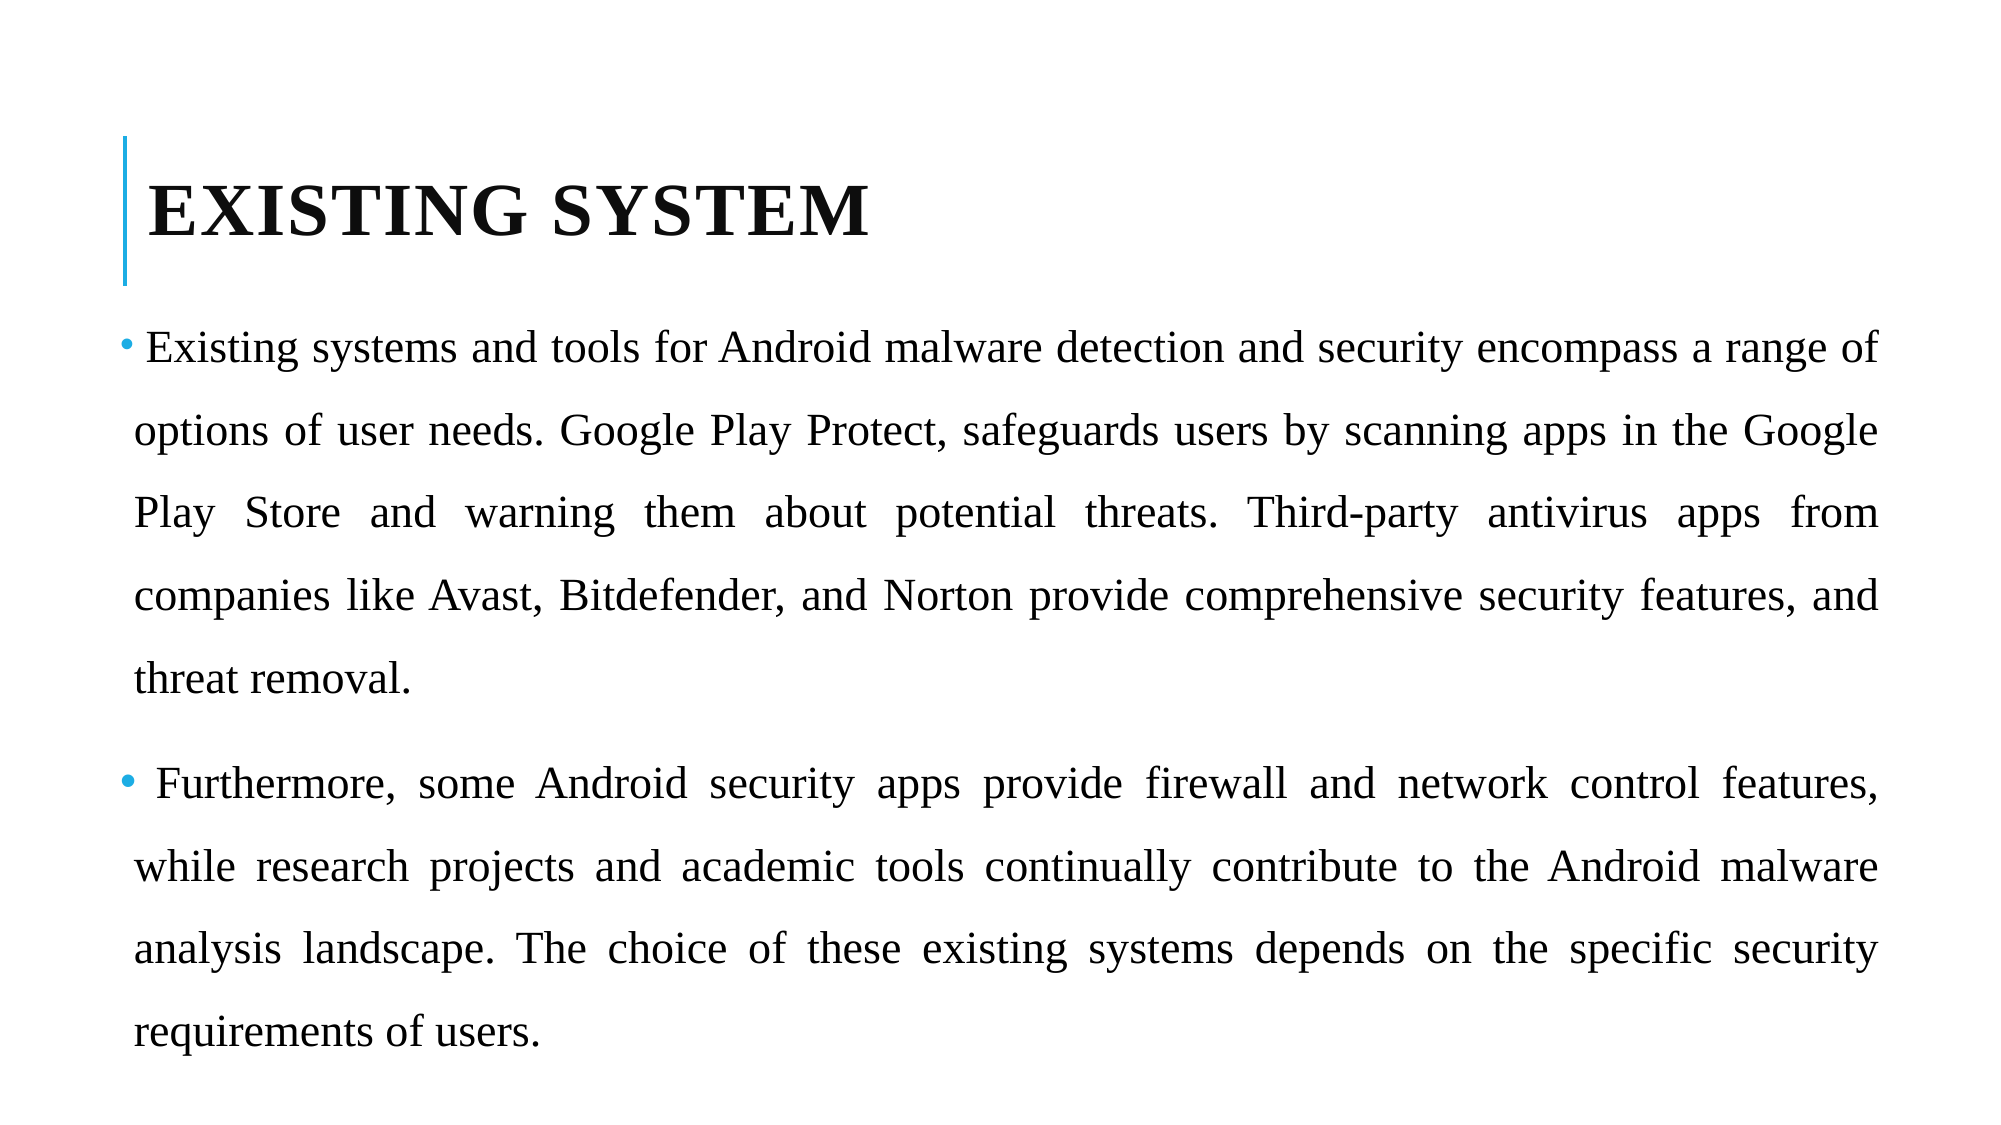

# EXISTING SYSTEM
 Existing systems and tools for Android malware detection and security encompass a range of options of user needs. Google Play Protect, safeguards users by scanning apps in the Google Play Store and warning them about potential threats. Third-party antivirus apps from companies like Avast, Bitdefender, and Norton provide comprehensive security features, and threat removal.
 Furthermore, some Android security apps provide firewall and network control features, while research projects and academic tools continually contribute to the Android malware analysis landscape. The choice of these existing systems depends on the specific security requirements of users.